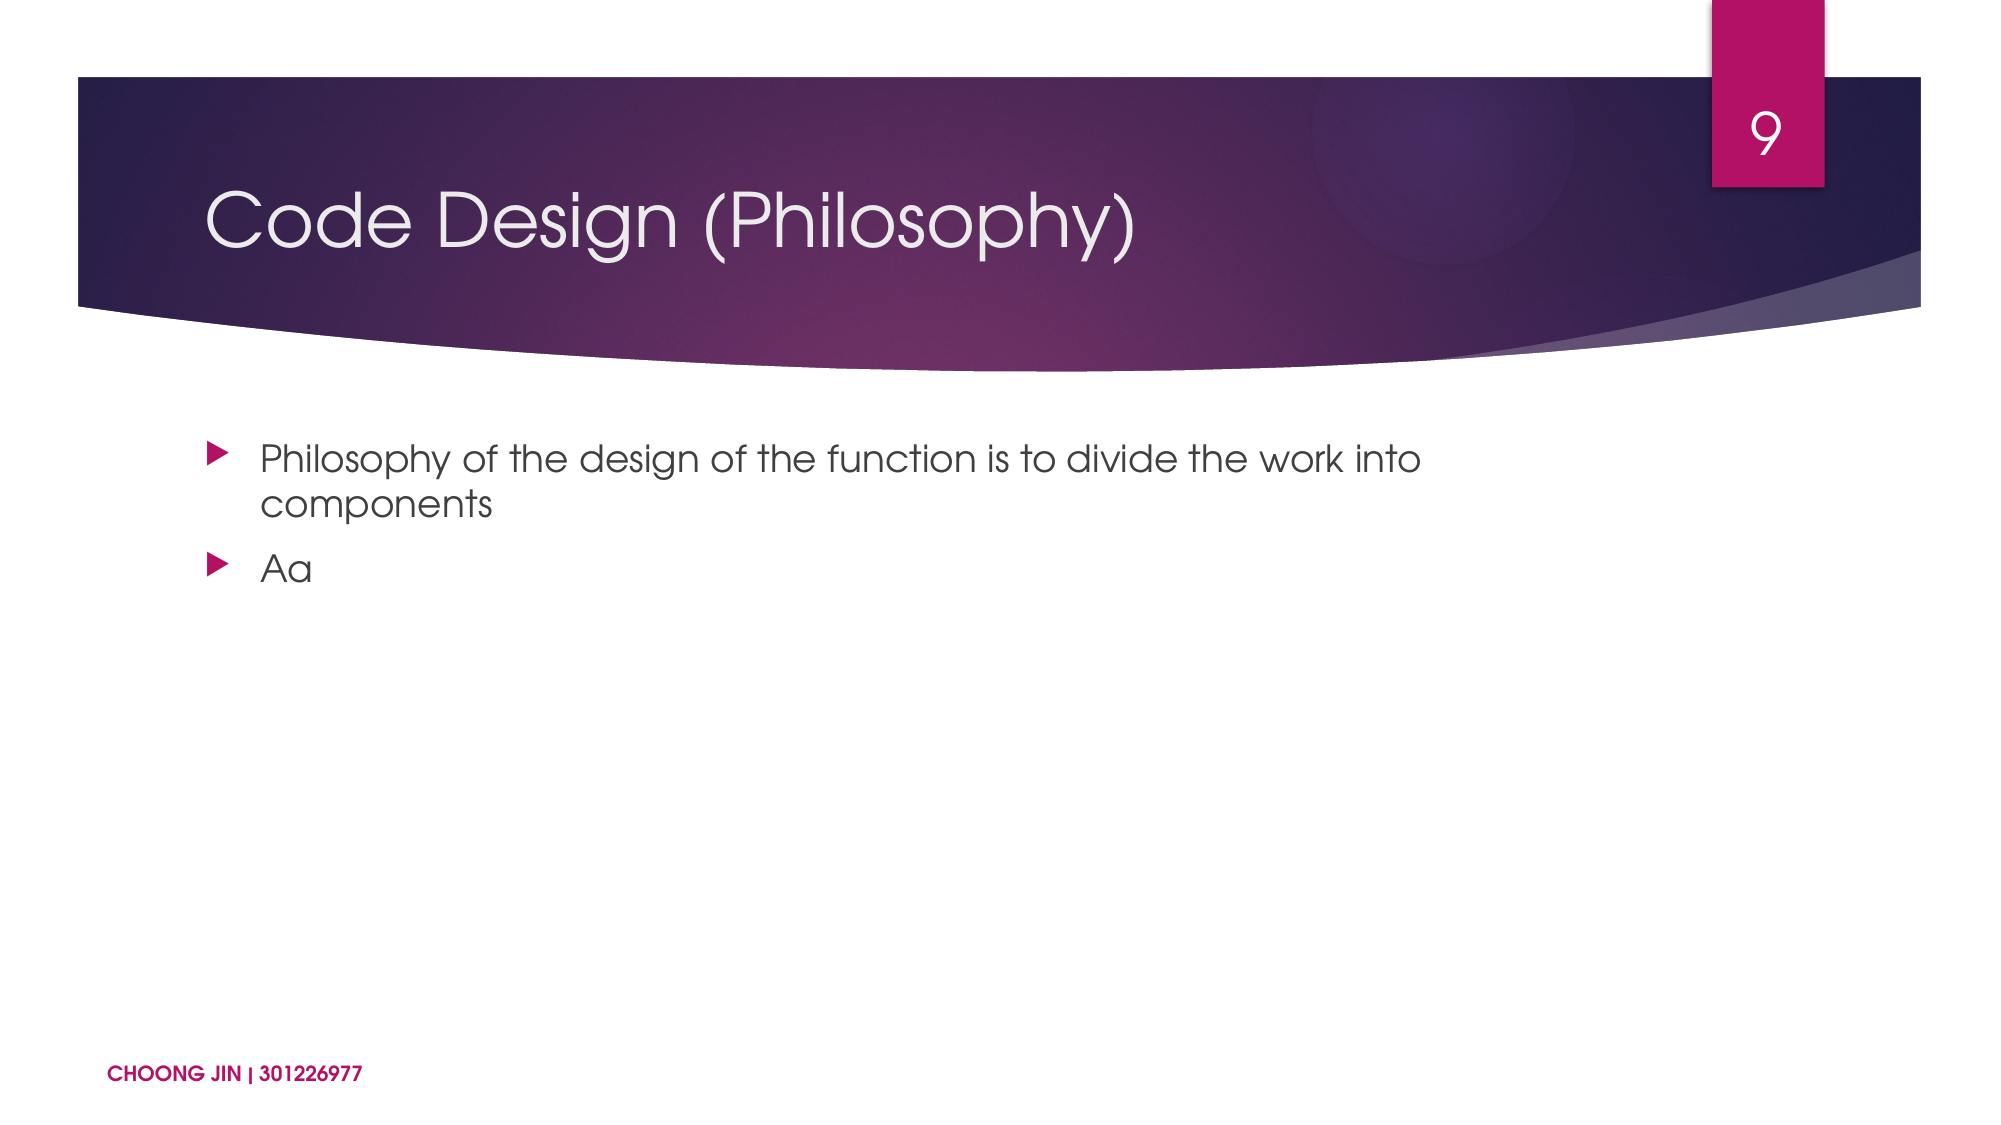

9
# Code Design (Philosophy)
Philosophy of the design of the function is to divide the work into components
Aa
CHOONG JIN | 301226977